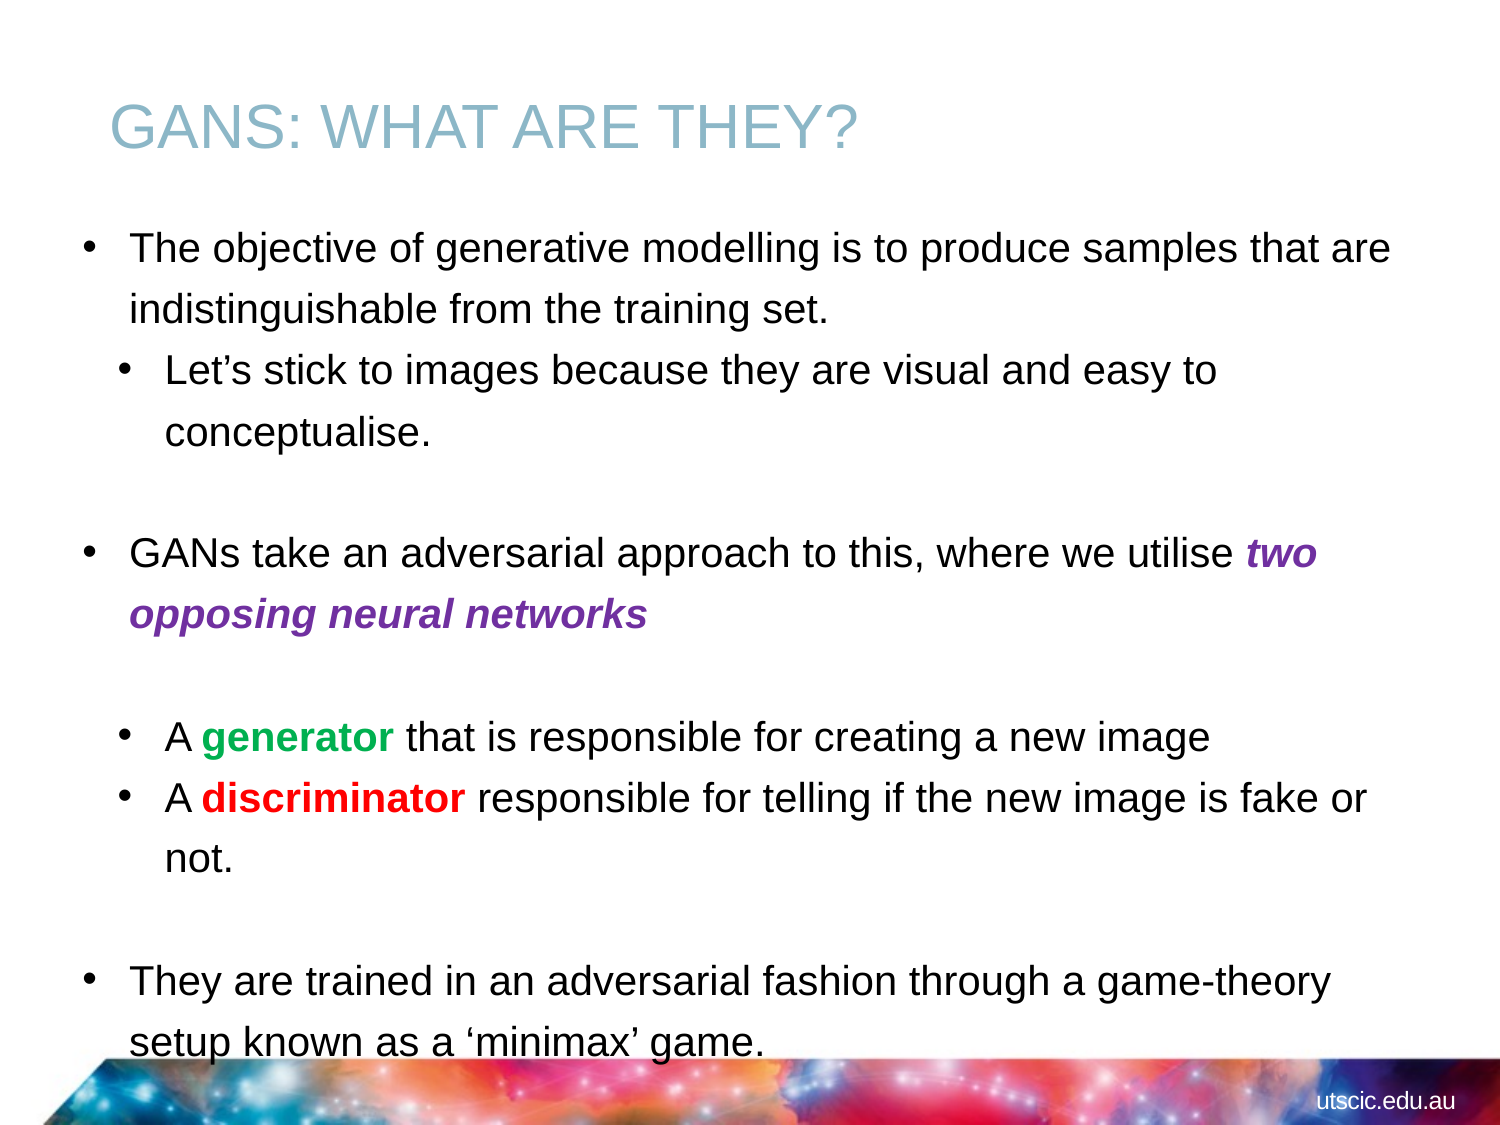

# GANS: What are they?
The objective of generative modelling is to produce samples that are indistinguishable from the training set.
Let’s stick to images because they are visual and easy to conceptualise.
GANs take an adversarial approach to this, where we utilise two opposing neural networks
A generator that is responsible for creating a new image
A discriminator responsible for telling if the new image is fake or not.
They are trained in an adversarial fashion through a game-theory setup known as a ‘minimax’ game.
utscic.edu.au